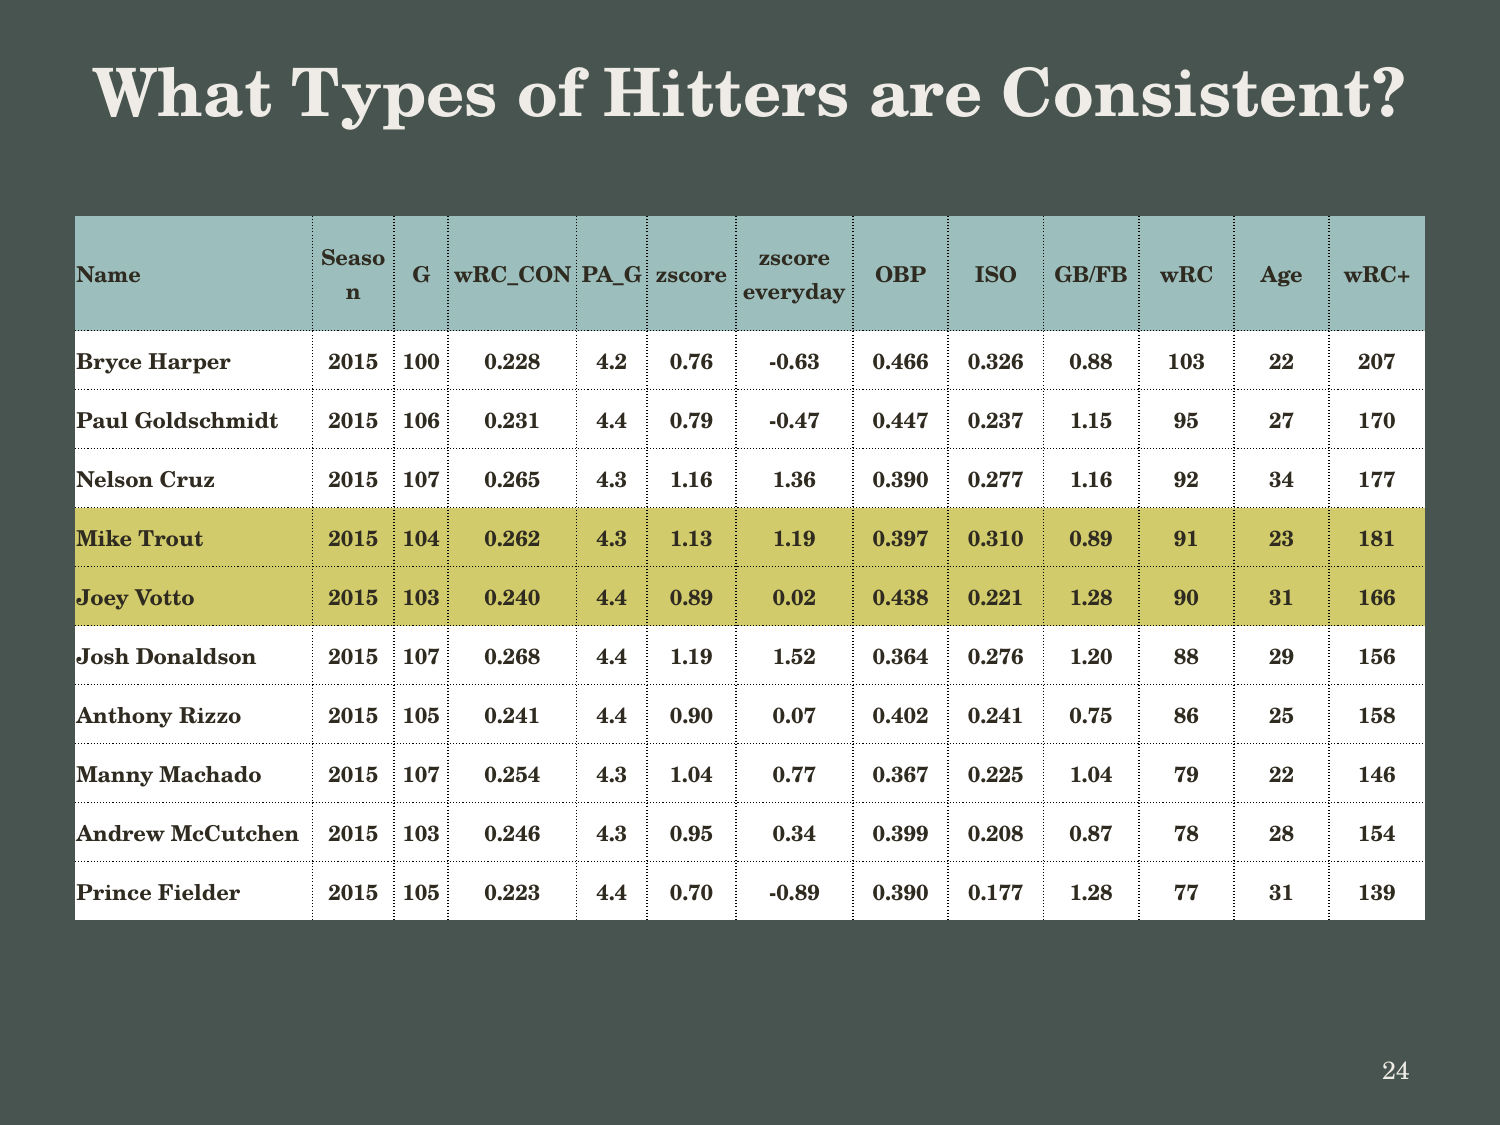

# What Types of Hitters are Consistent?
| Name | Season | G | wRC\_CON | PA\_G | zscore | zscore everyday | OBP | ISO | GB/FB | wRC | Age | wRC+ |
| --- | --- | --- | --- | --- | --- | --- | --- | --- | --- | --- | --- | --- |
| Bryce Harper | 2015 | 100 | 0.228 | 4.2 | 0.76 | -0.63 | 0.466 | 0.326 | 0.88 | 103 | 22 | 207 |
| Paul Goldschmidt | 2015 | 106 | 0.231 | 4.4 | 0.79 | -0.47 | 0.447 | 0.237 | 1.15 | 95 | 27 | 170 |
| Nelson Cruz | 2015 | 107 | 0.265 | 4.3 | 1.16 | 1.36 | 0.390 | 0.277 | 1.16 | 92 | 34 | 177 |
| Mike Trout | 2015 | 104 | 0.262 | 4.3 | 1.13 | 1.19 | 0.397 | 0.310 | 0.89 | 91 | 23 | 181 |
| Joey Votto | 2015 | 103 | 0.240 | 4.4 | 0.89 | 0.02 | 0.438 | 0.221 | 1.28 | 90 | 31 | 166 |
| Josh Donaldson | 2015 | 107 | 0.268 | 4.4 | 1.19 | 1.52 | 0.364 | 0.276 | 1.20 | 88 | 29 | 156 |
| Anthony Rizzo | 2015 | 105 | 0.241 | 4.4 | 0.90 | 0.07 | 0.402 | 0.241 | 0.75 | 86 | 25 | 158 |
| Manny Machado | 2015 | 107 | 0.254 | 4.3 | 1.04 | 0.77 | 0.367 | 0.225 | 1.04 | 79 | 22 | 146 |
| Andrew McCutchen | 2015 | 103 | 0.246 | 4.3 | 0.95 | 0.34 | 0.399 | 0.208 | 0.87 | 78 | 28 | 154 |
| Prince Fielder | 2015 | 105 | 0.223 | 4.4 | 0.70 | -0.89 | 0.390 | 0.177 | 1.28 | 77 | 31 | 139 |
24